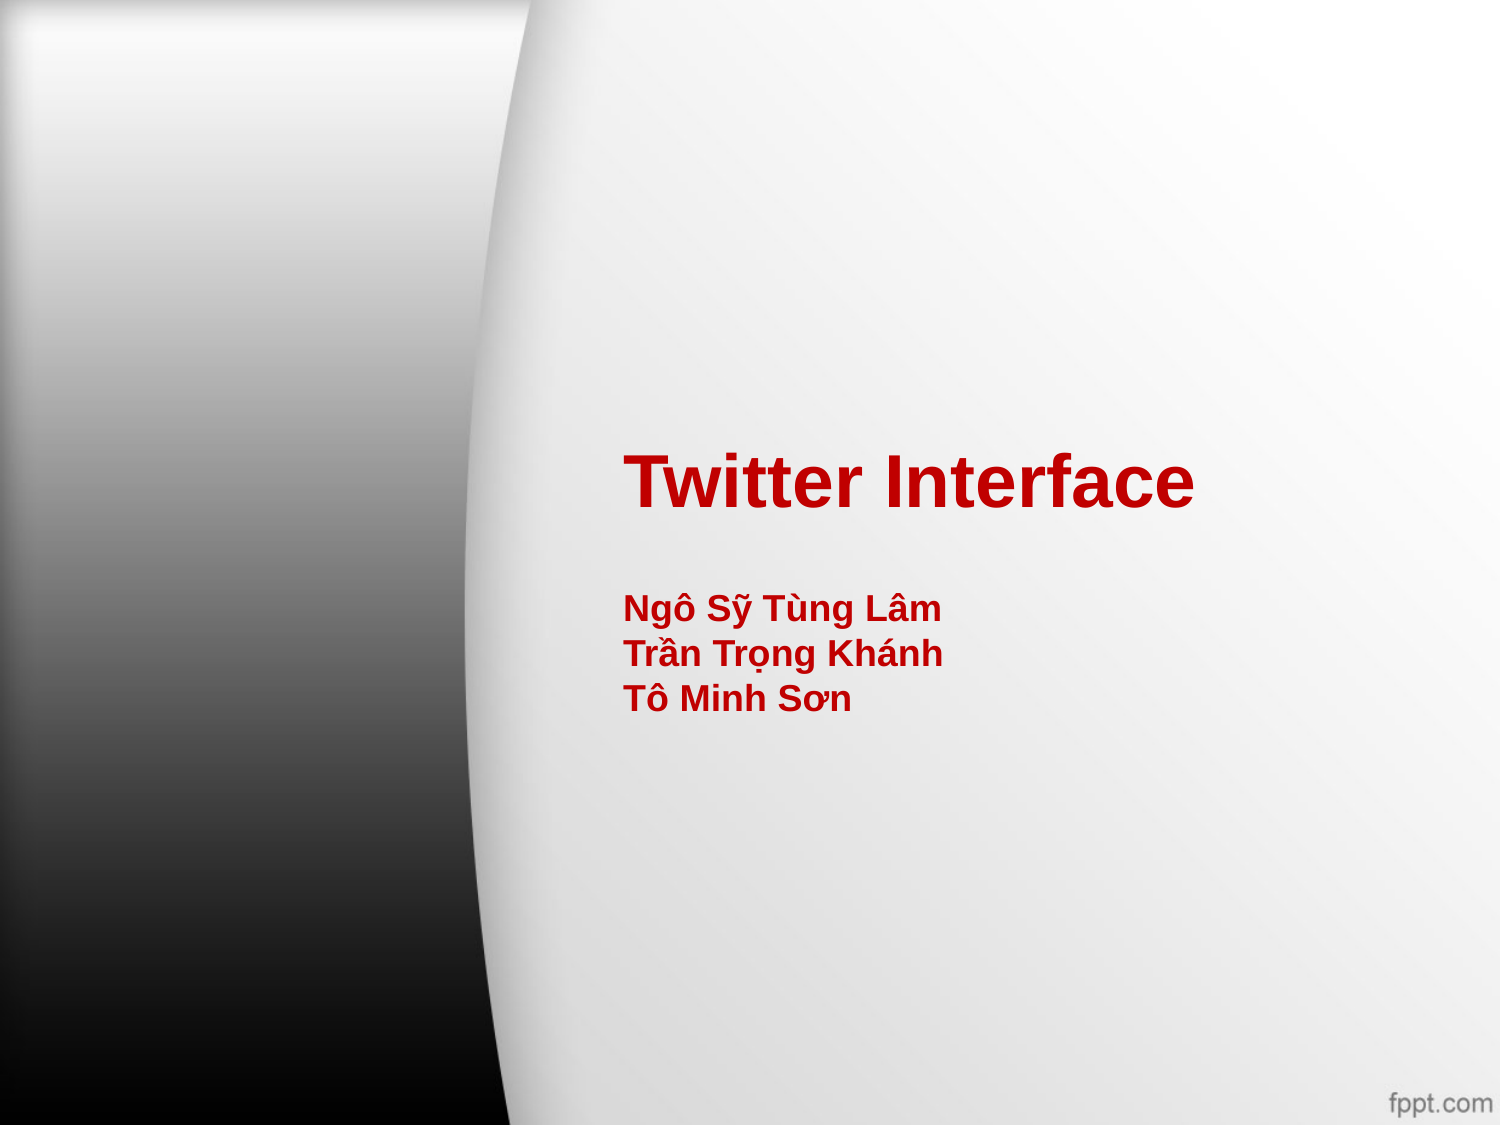

# Twitter Interface
Ngô Sỹ Tùng Lâm
Trần Trọng Khánh
Tô Minh Sơn